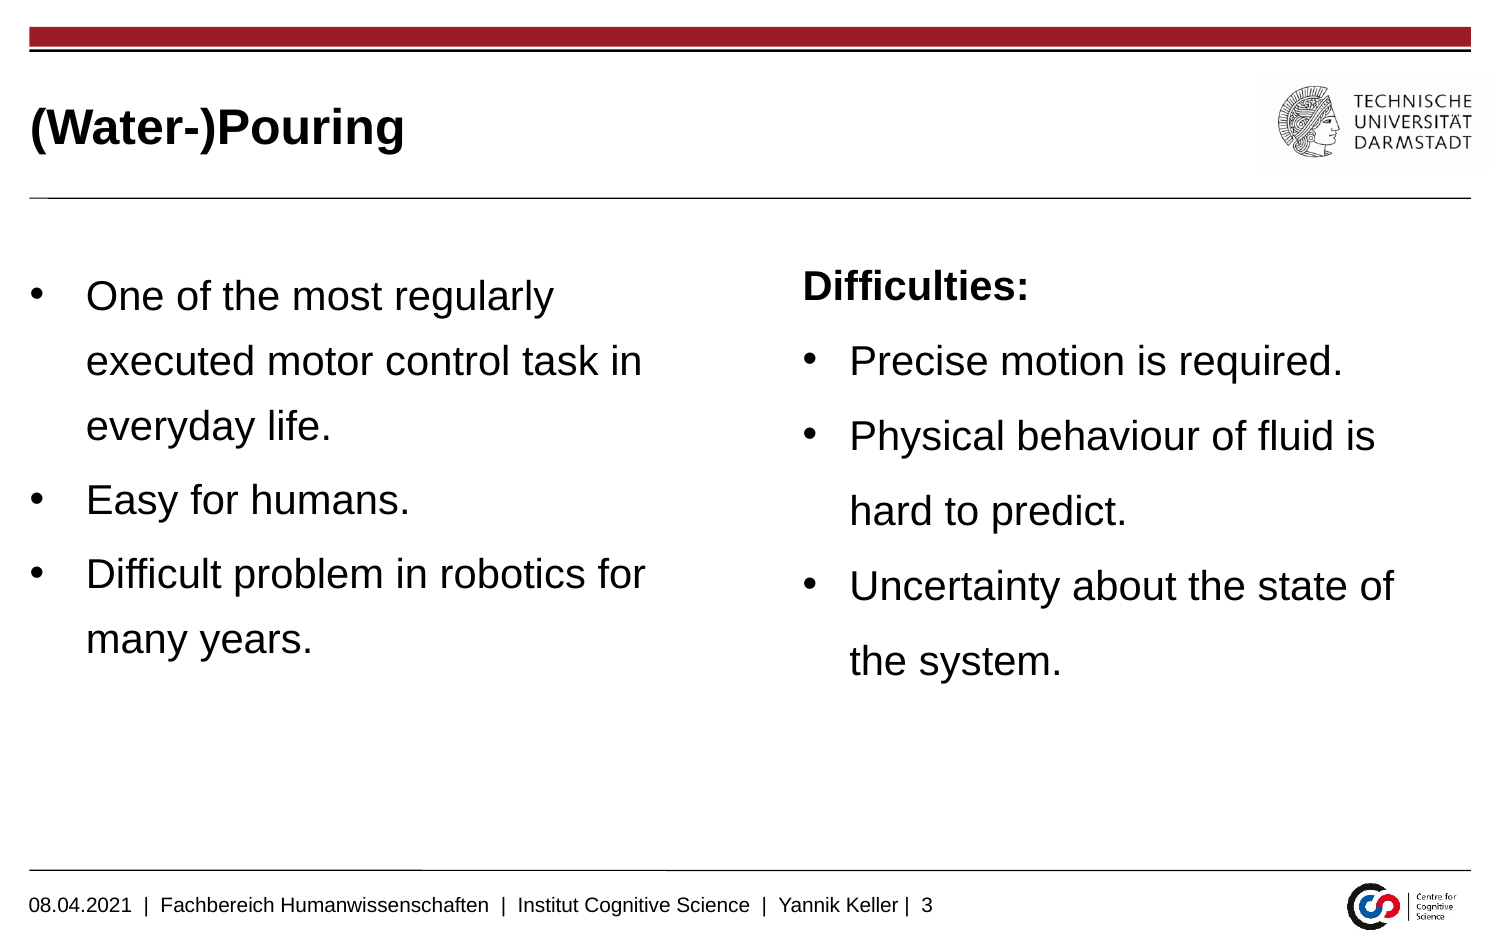

# (Water-)Pouring
Difficulties:
Precise motion is required.
Physical behaviour of fluid is hard to predict.
Uncertainty about the state of the system.
One of the most regularly executed motor control task in everyday life.
Easy for humans.
Difficult problem in robotics for many years.